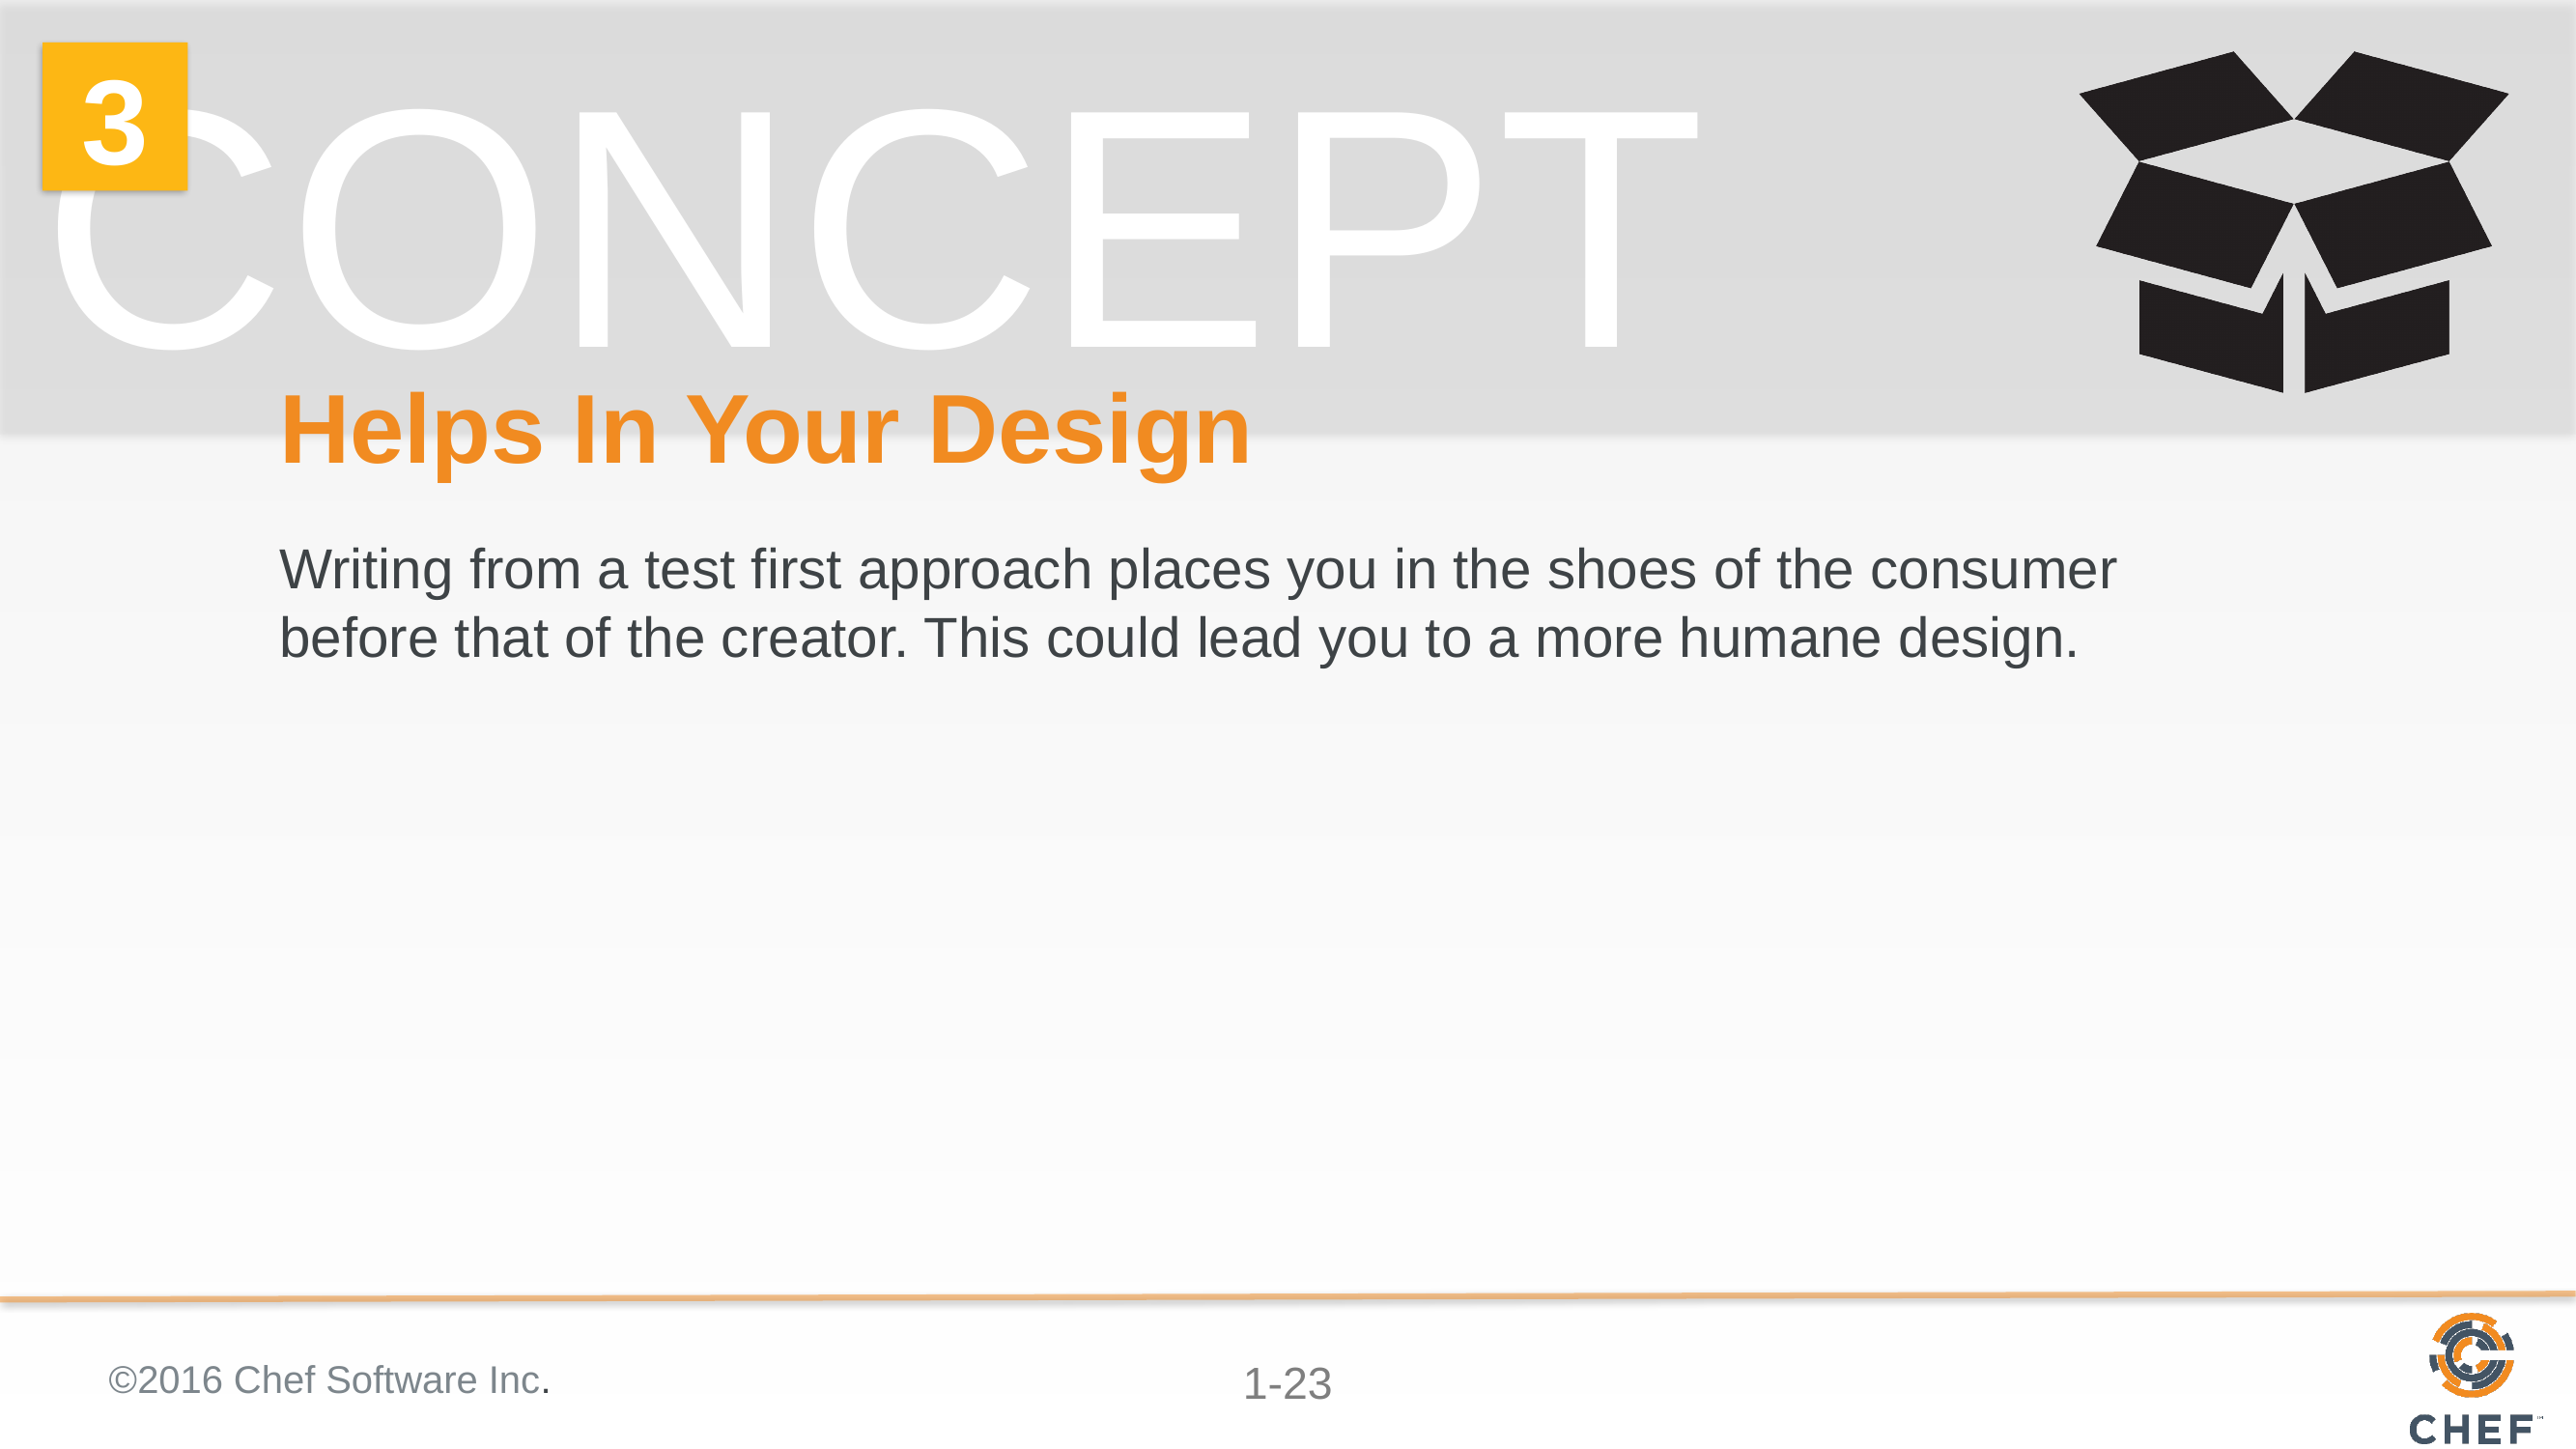

3
# Helps In Your Design
Writing from a test first approach places you in the shoes of the consumer before that of the creator. This could lead you to a more humane design.